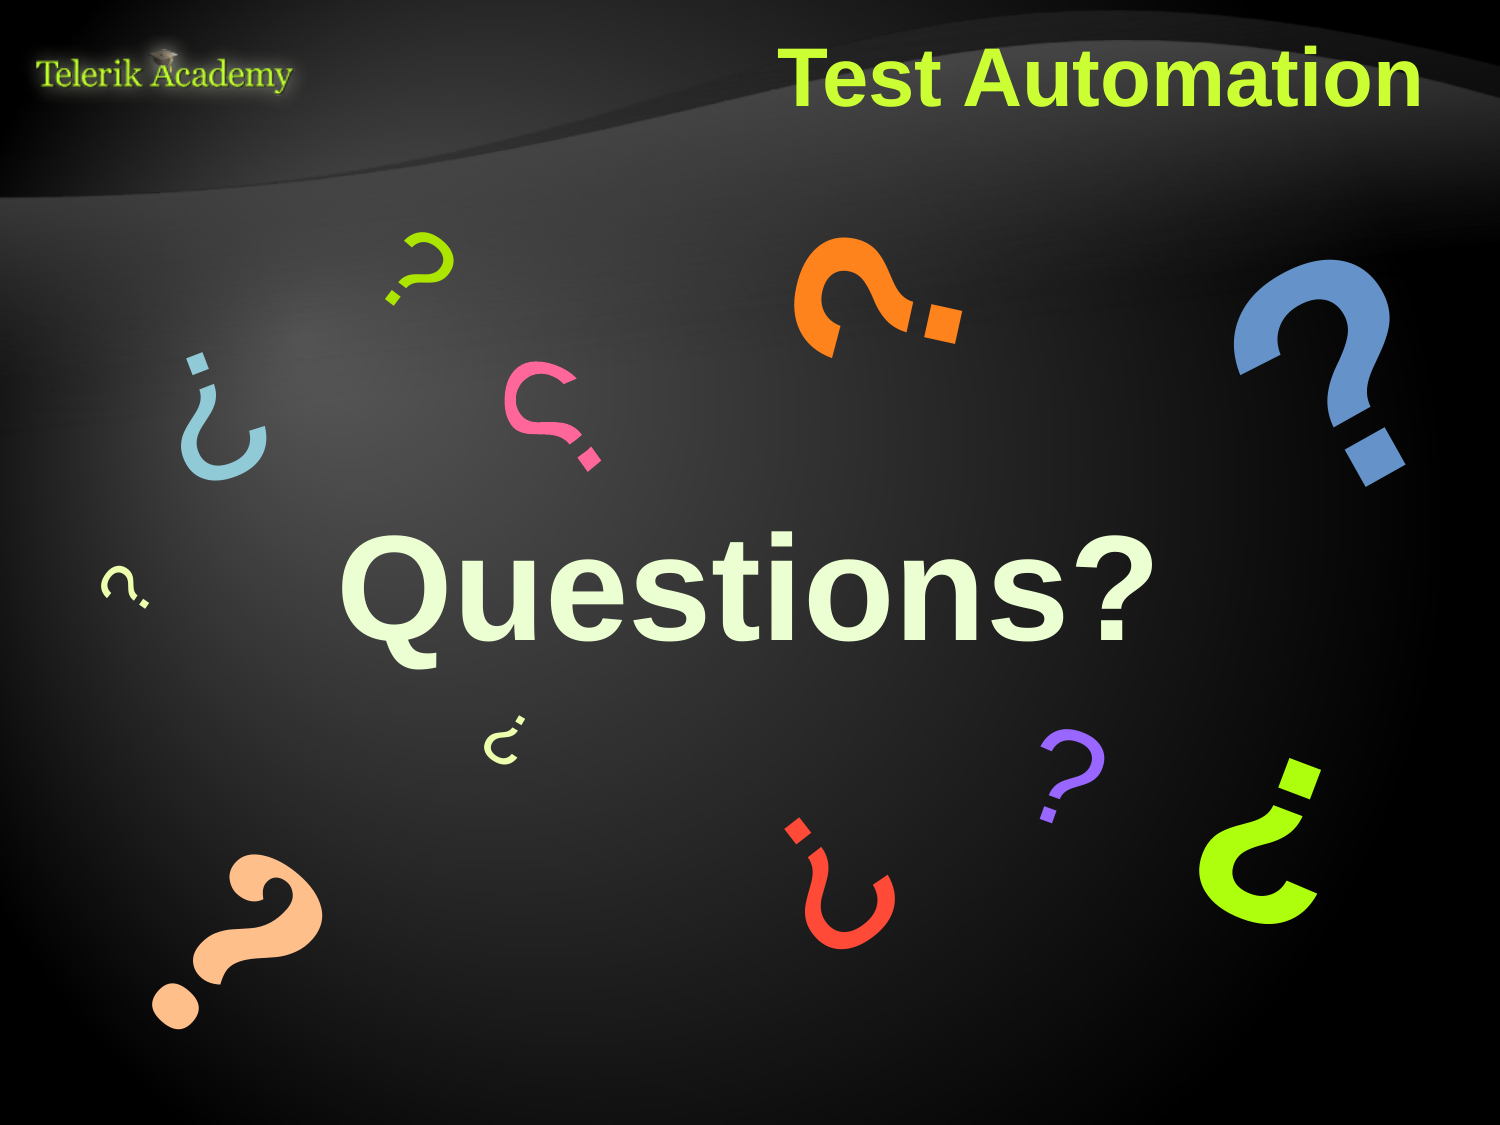

# Test Automation
?
?
?
?
?
Questions?
?
?
?
?
?
?